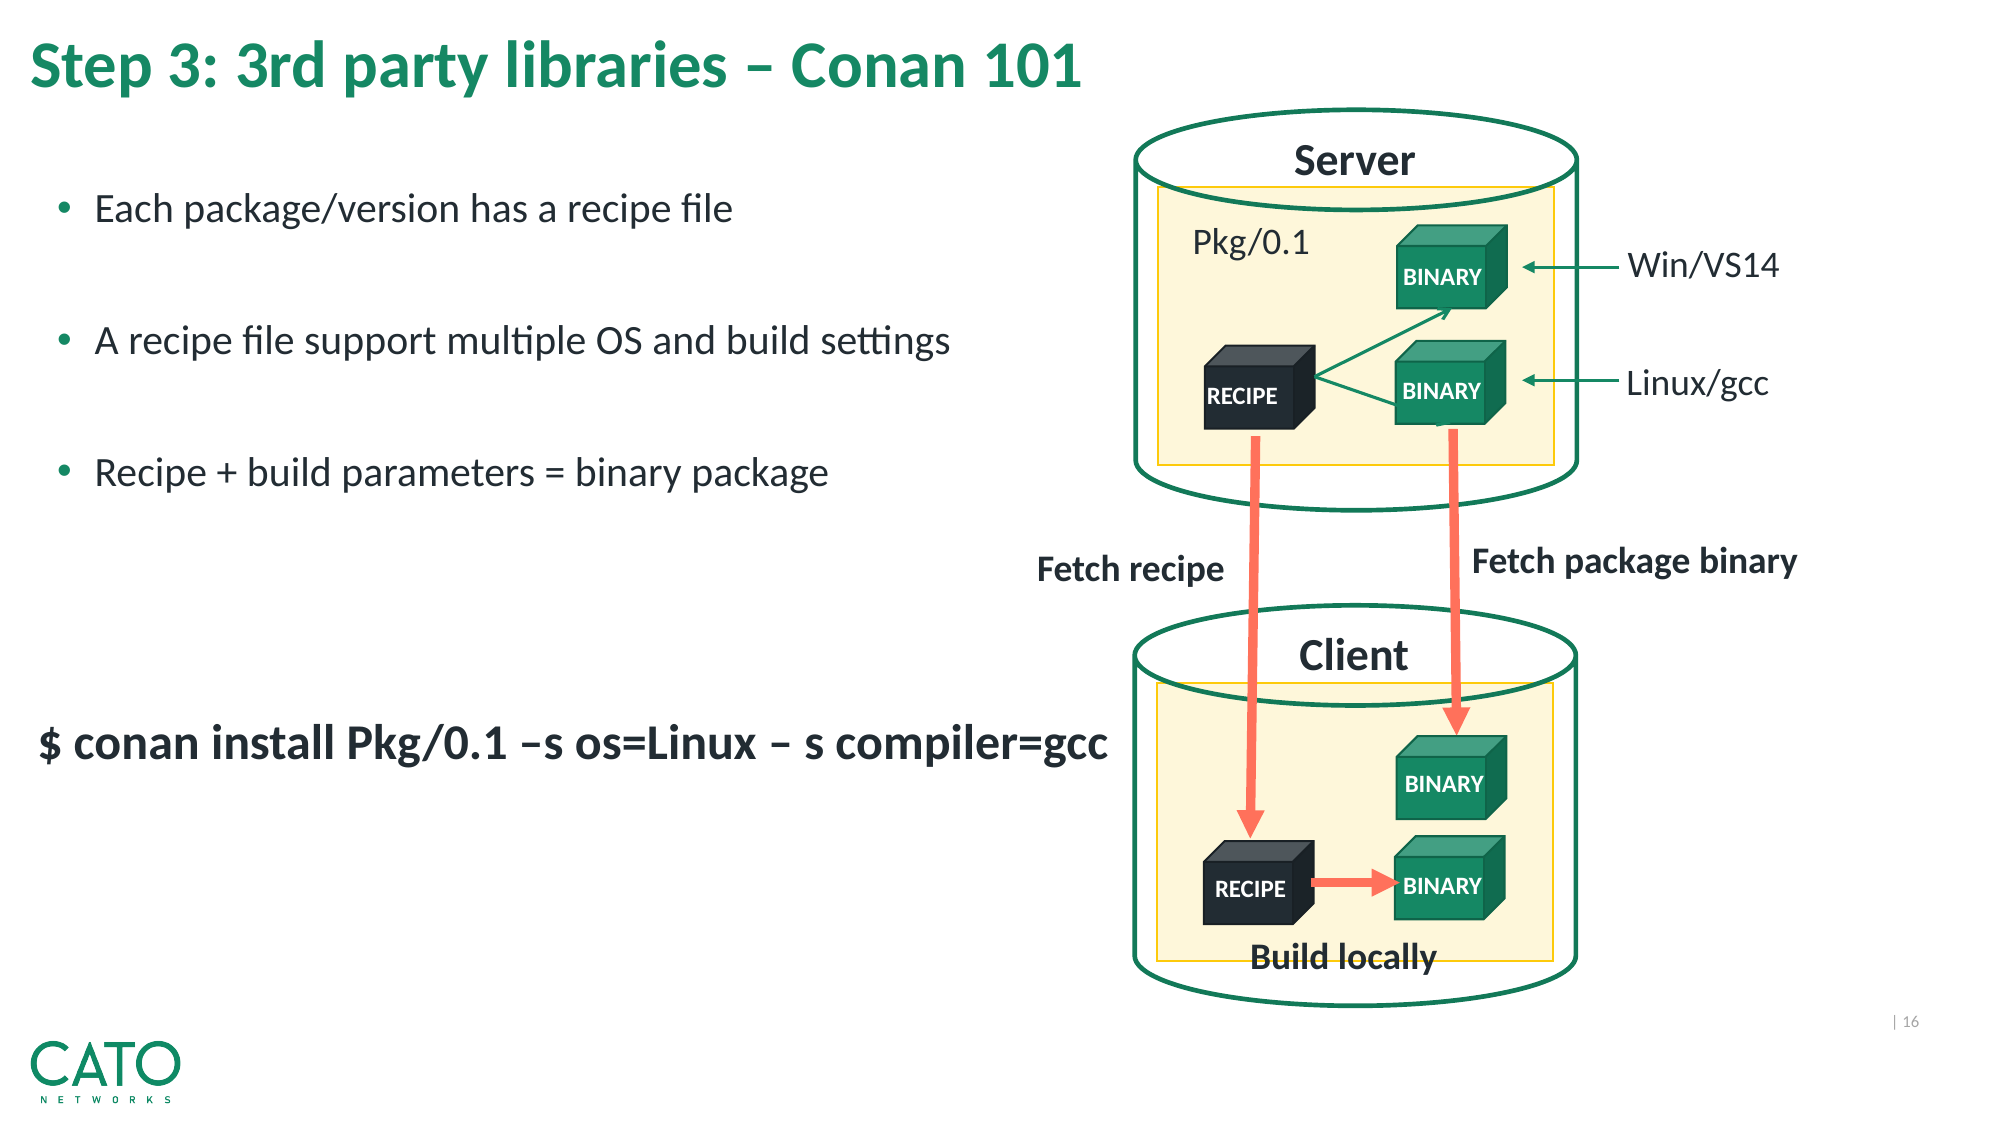

# Step 3: 3rd party libraries – Conan 101

Server
Each package/version has a recipe file

A recipe file support multiple OS and build settings

Recipe + build parameters = binary package

Pkg/0.1

Win/VS14
BINARY

Linux/gcc
BINARY
RECIPE
Fetch package binary
Fetch recipe

Client

$ conan install Pkg/0.1 –s os=Linux – s compiler=gcc

BINARY

BINARY
RECIPE
Build locally
| 16